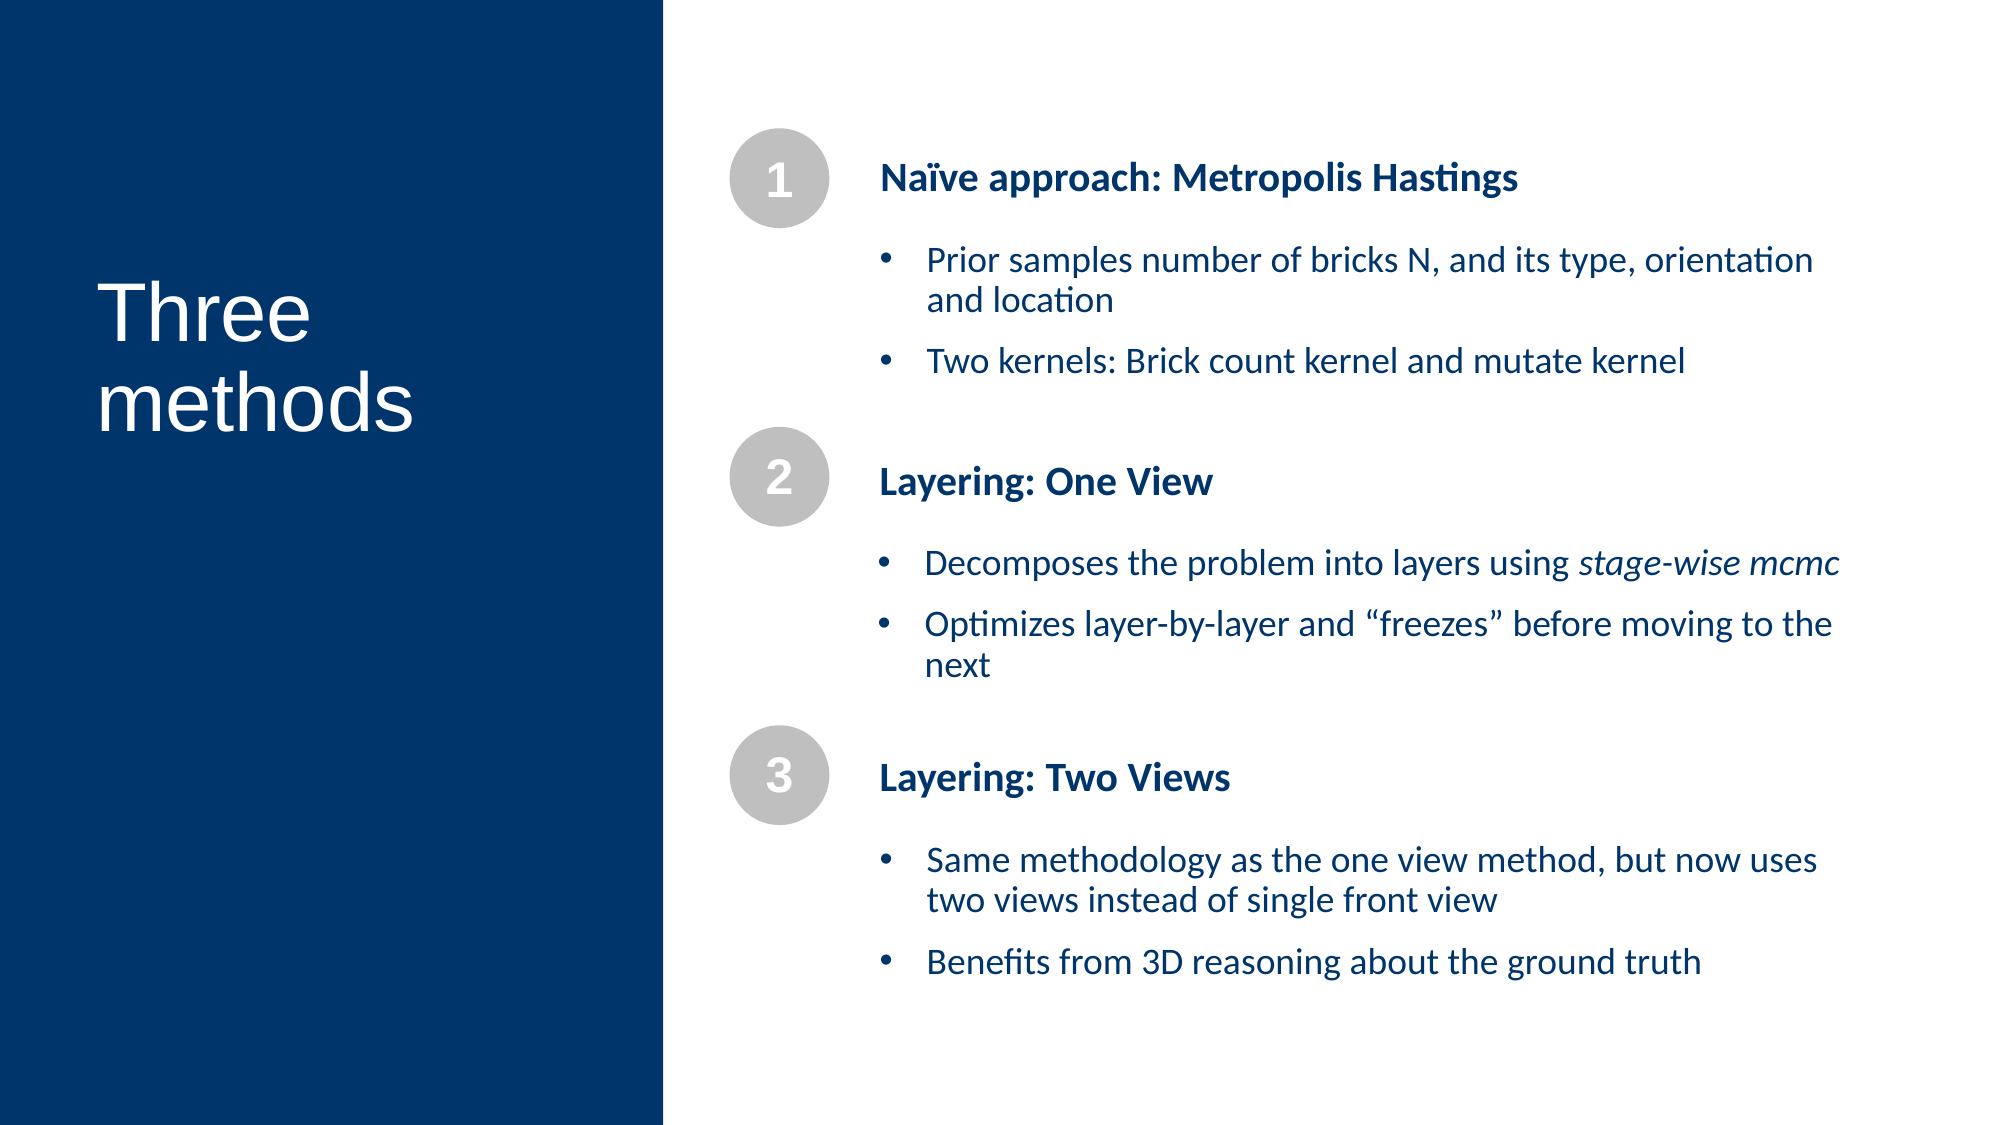

Naïve approach: Metropolis Hastings

Prior samples number of bricks N, and its type, orientation and location
Two kernels: Brick count kernel and mutate kernel

Three methods
Layering: One View

Decomposes the problem into layers using stage-wise mcmc
Optimizes layer-by-layer and “freezes” before moving to the next

Layering: Two Views

Same methodology as the one view method, but now uses two views instead of single front view
Benefits from 3D reasoning about the ground truth